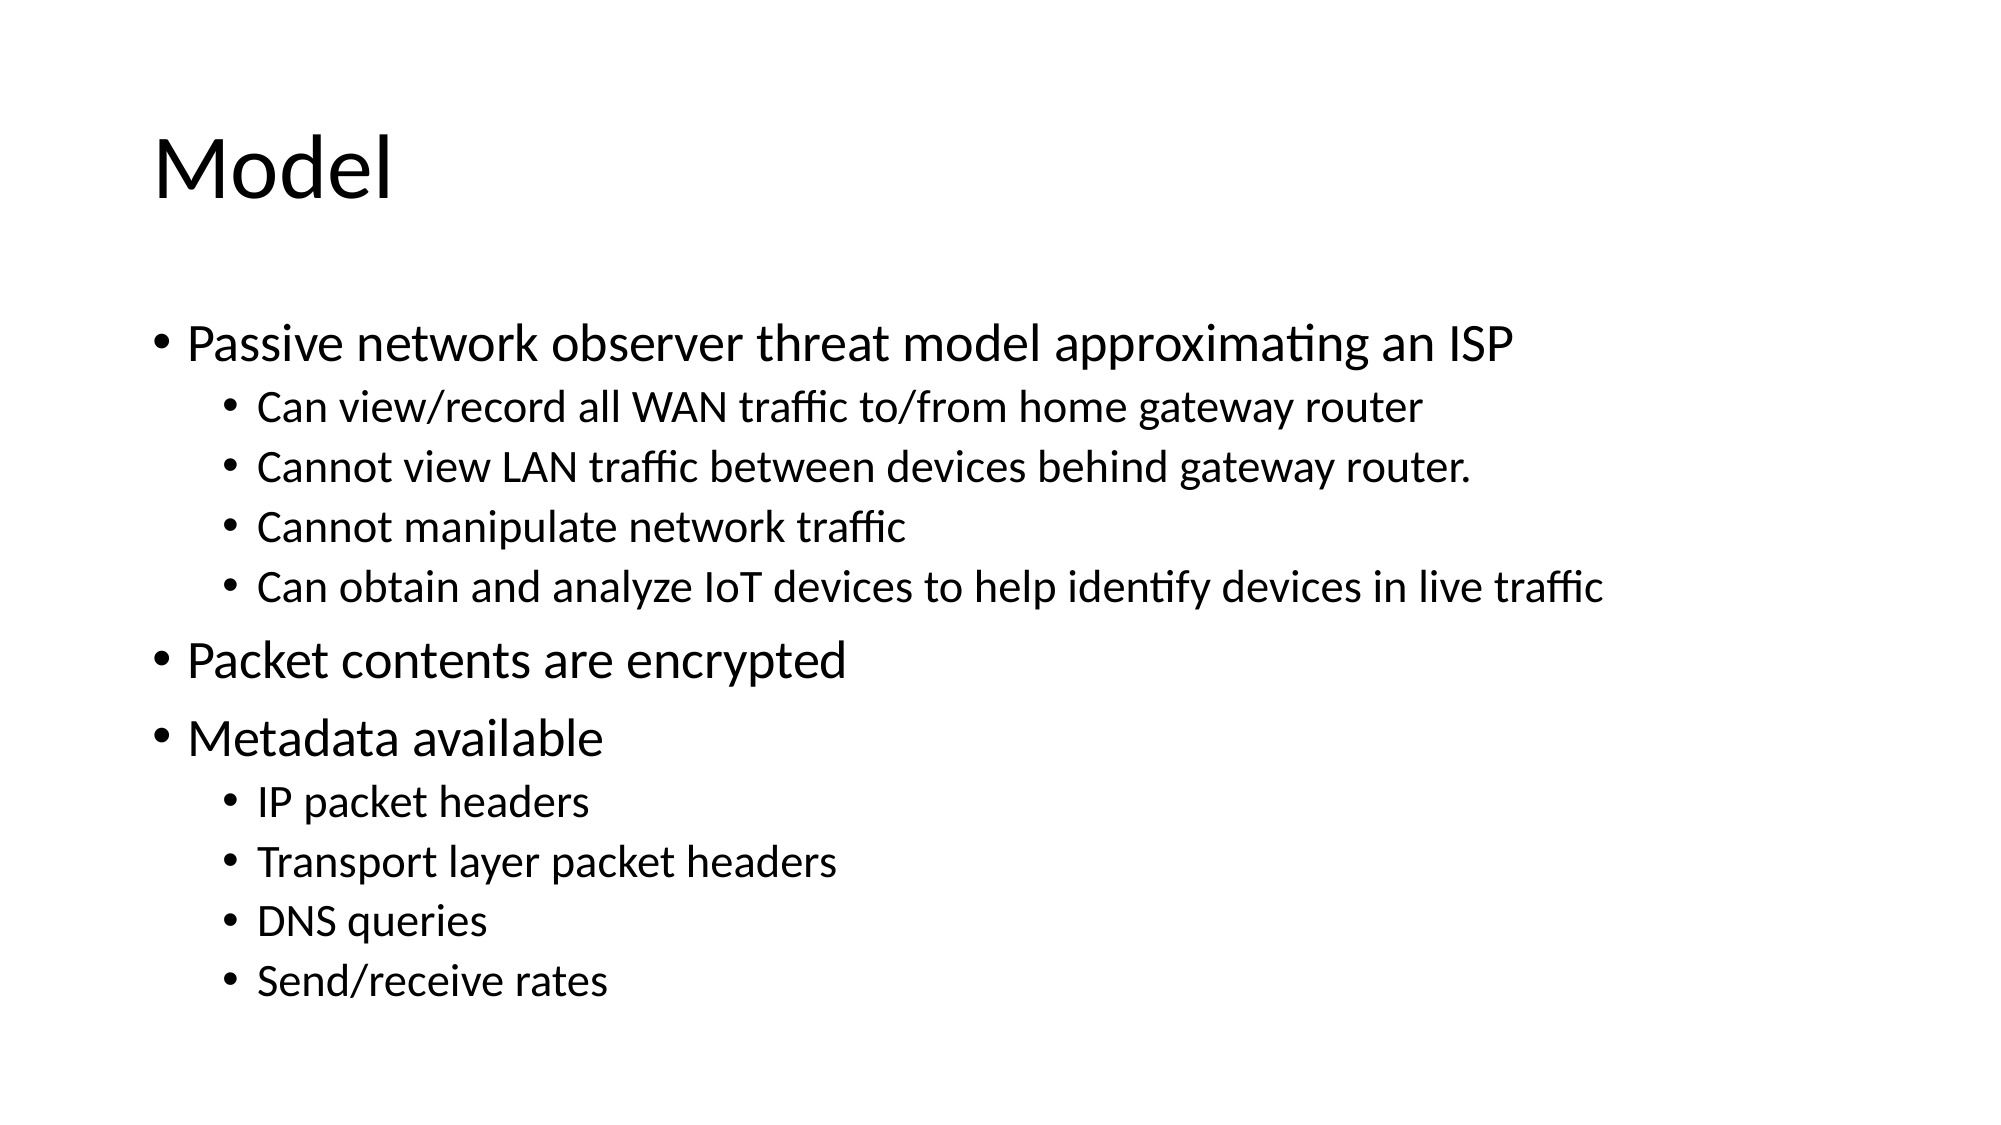

# Model
Passive network observer threat model approximating an ISP
Can view/record all WAN traffic to/from home gateway router
Cannot view LAN traffic between devices behind gateway router.
Cannot manipulate network traffic
Can obtain and analyze IoT devices to help identify devices in live traffic
Packet contents are encrypted
Metadata available
IP packet headers
Transport layer packet headers
DNS queries
Send/receive rates